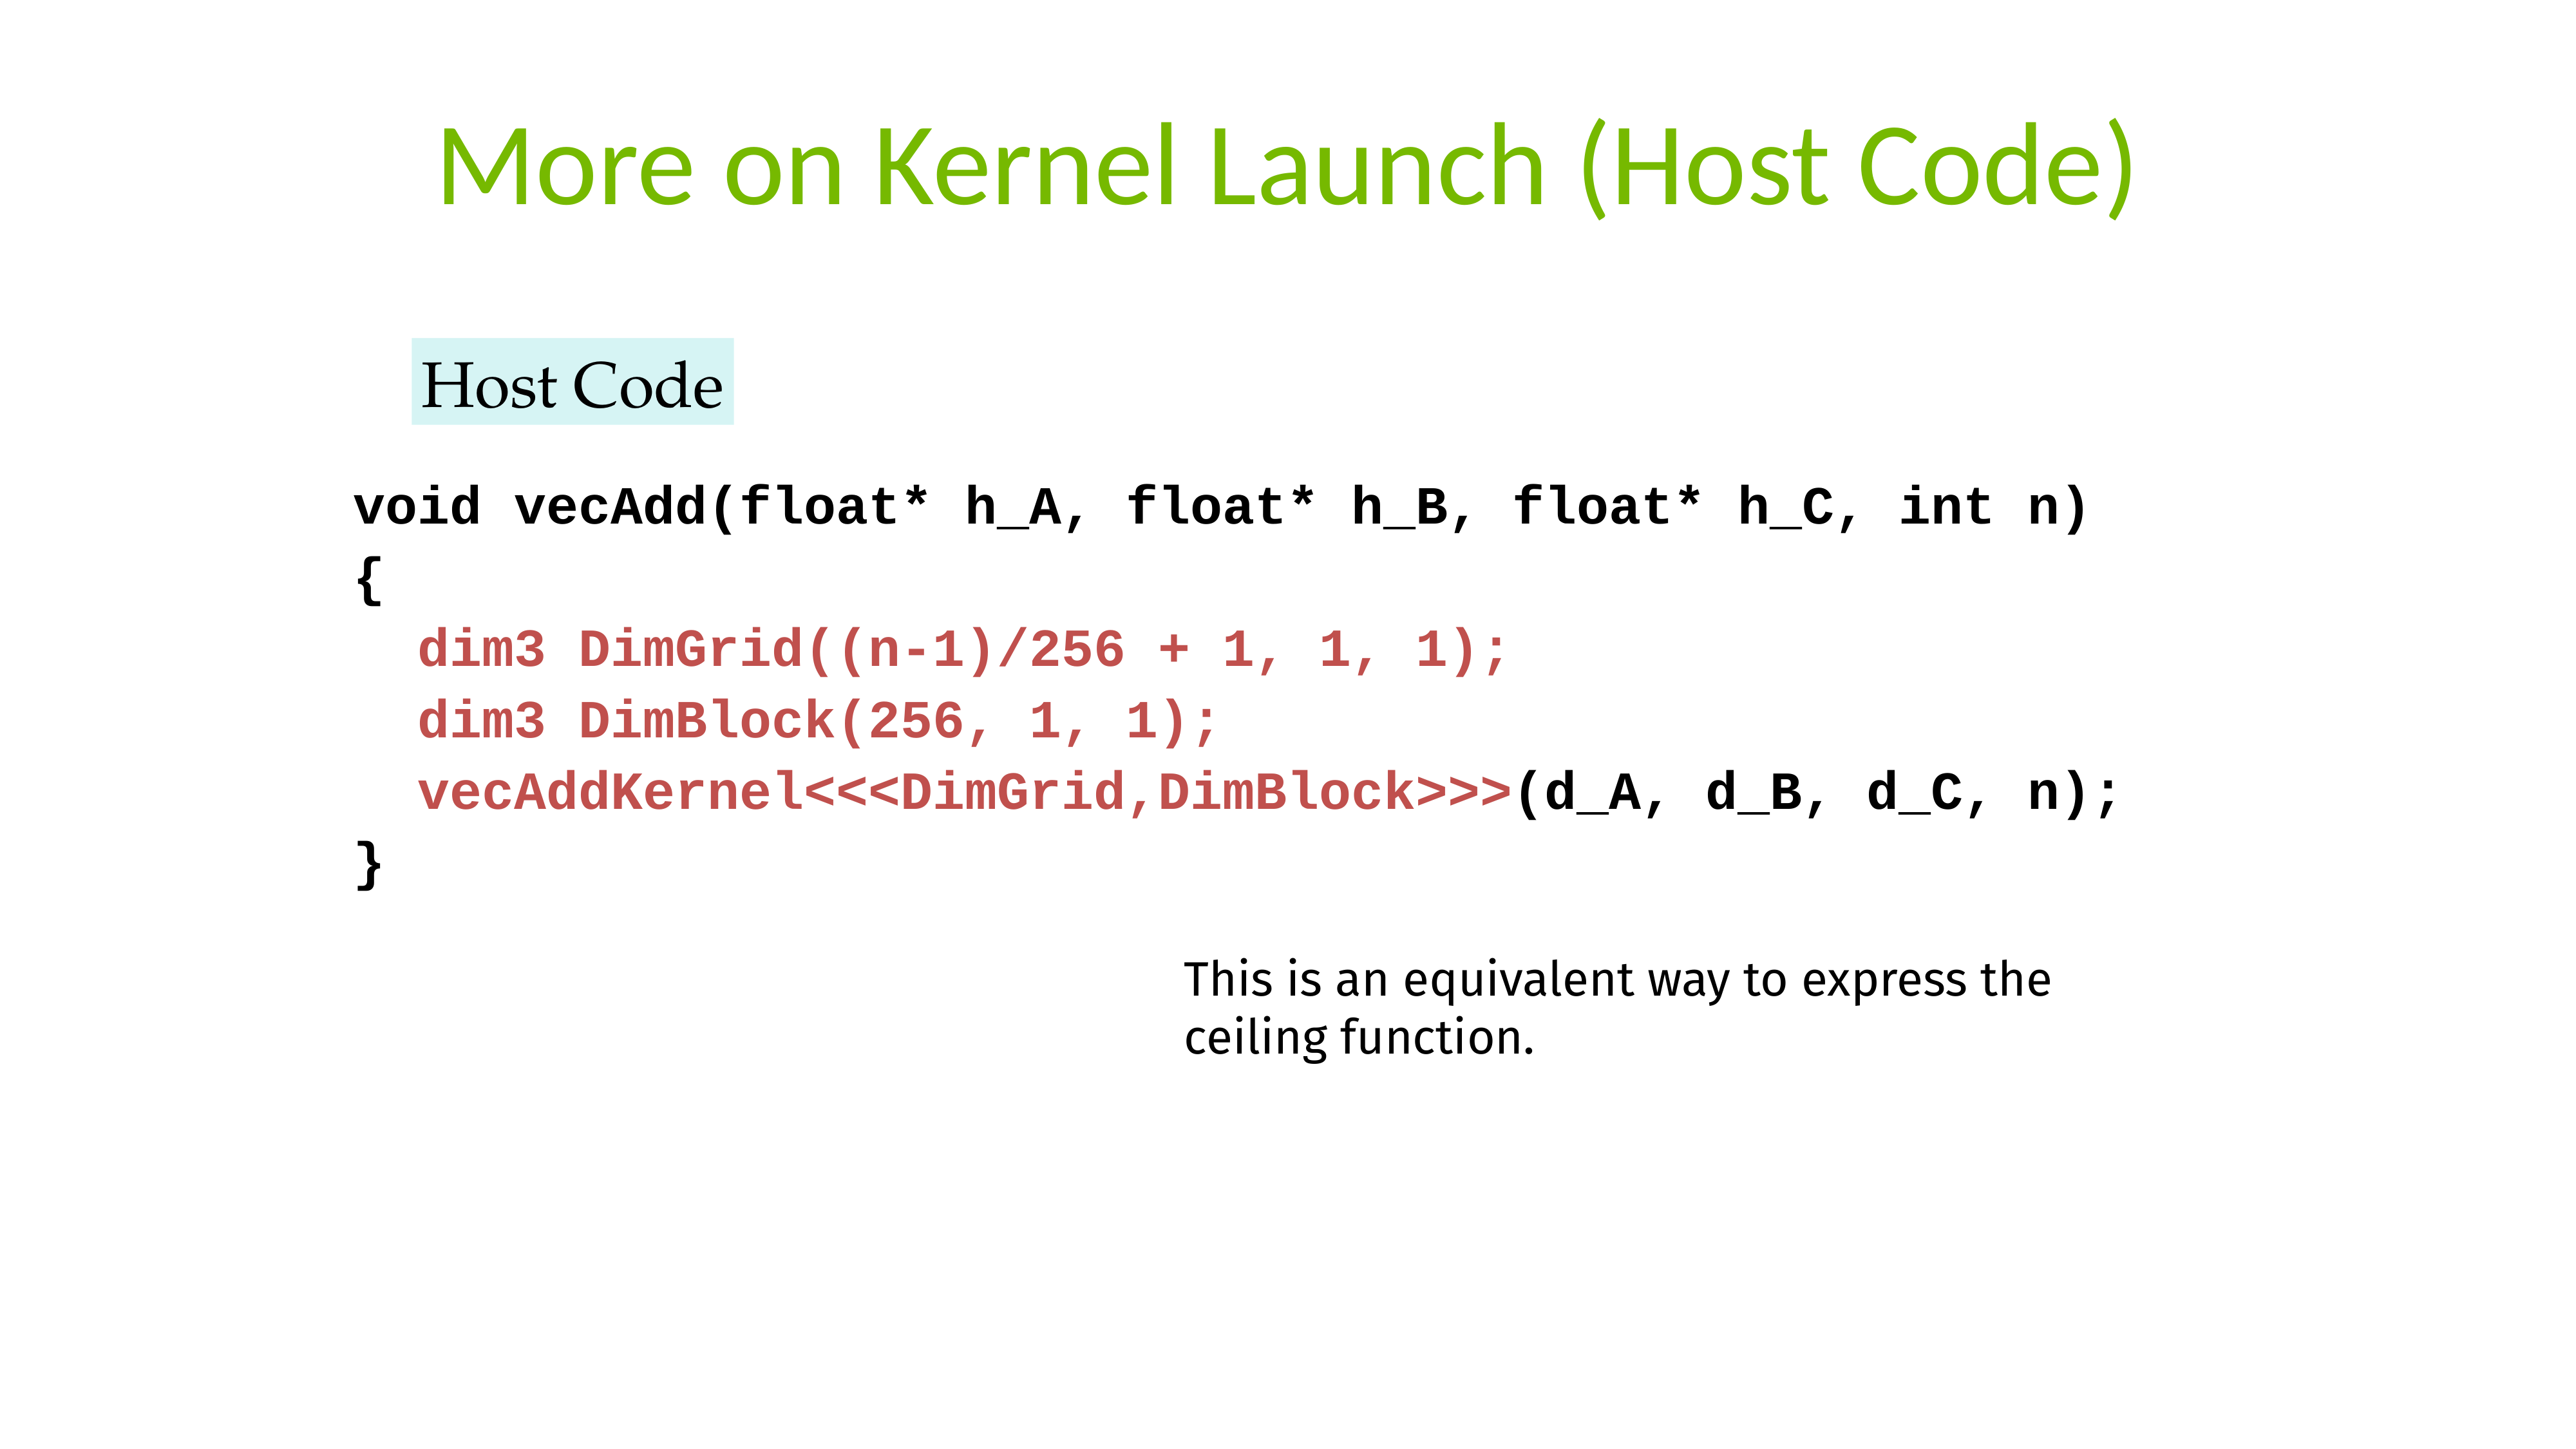

# More on Kernel Launch (Host Code)
Host Code

void vecAdd(float* h_A, float* h_B, float* h_C, int n)
{
  dim3 DimGrid((n-1)/256 + 1, 1, 1);
  dim3 DimBlock(256, 1, 1);
  vecAddKernel<<<DimGrid,DimBlock>>>(d_A, d_B, d_C, n);
}
This is an equivalent way to express the ceiling function.
63